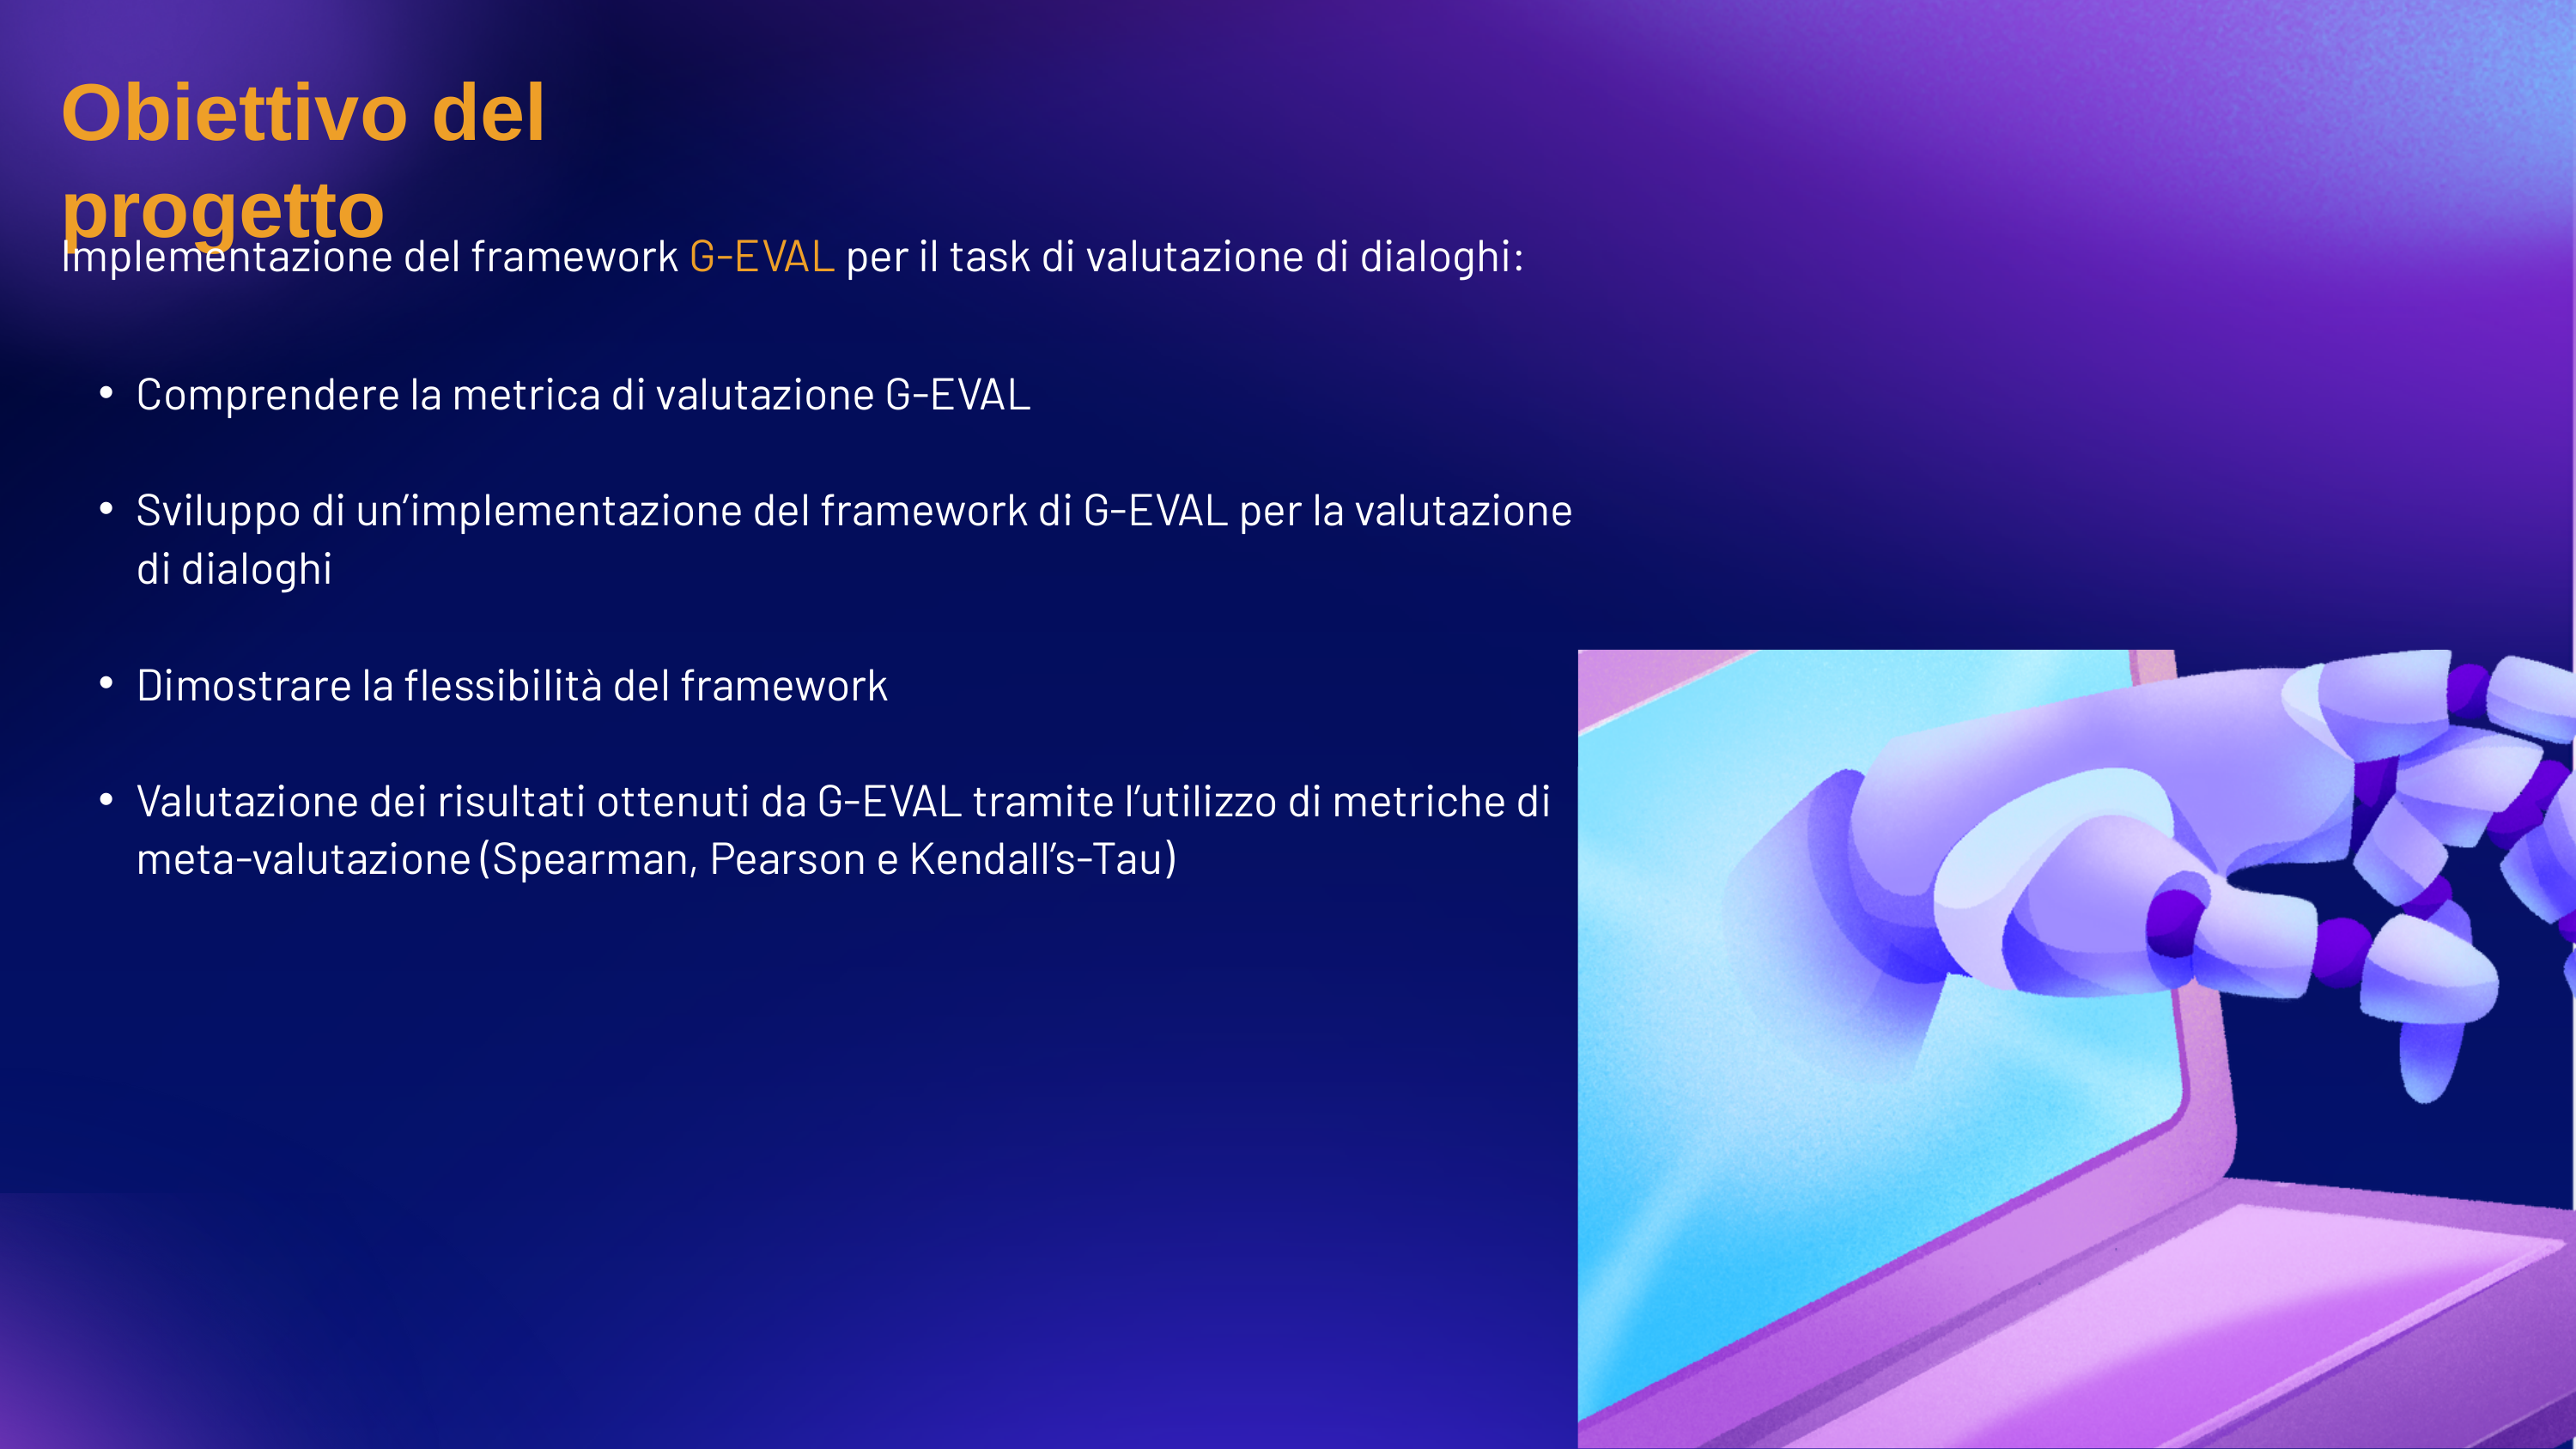

Obiettivo del progetto
Implementazione del framework G-EVAL per il task di valutazione di dialoghi:
Comprendere la metrica di valutazione G-EVAL

Sviluppo di un’implementazione del framework di G-EVAL per la valutazione di dialoghi

Dimostrare la flessibilità del framework

Valutazione dei risultati ottenuti da G-EVAL tramite l’utilizzo di metriche di meta-valutazione (Spearman, Pearson e Kendall’s-Tau)